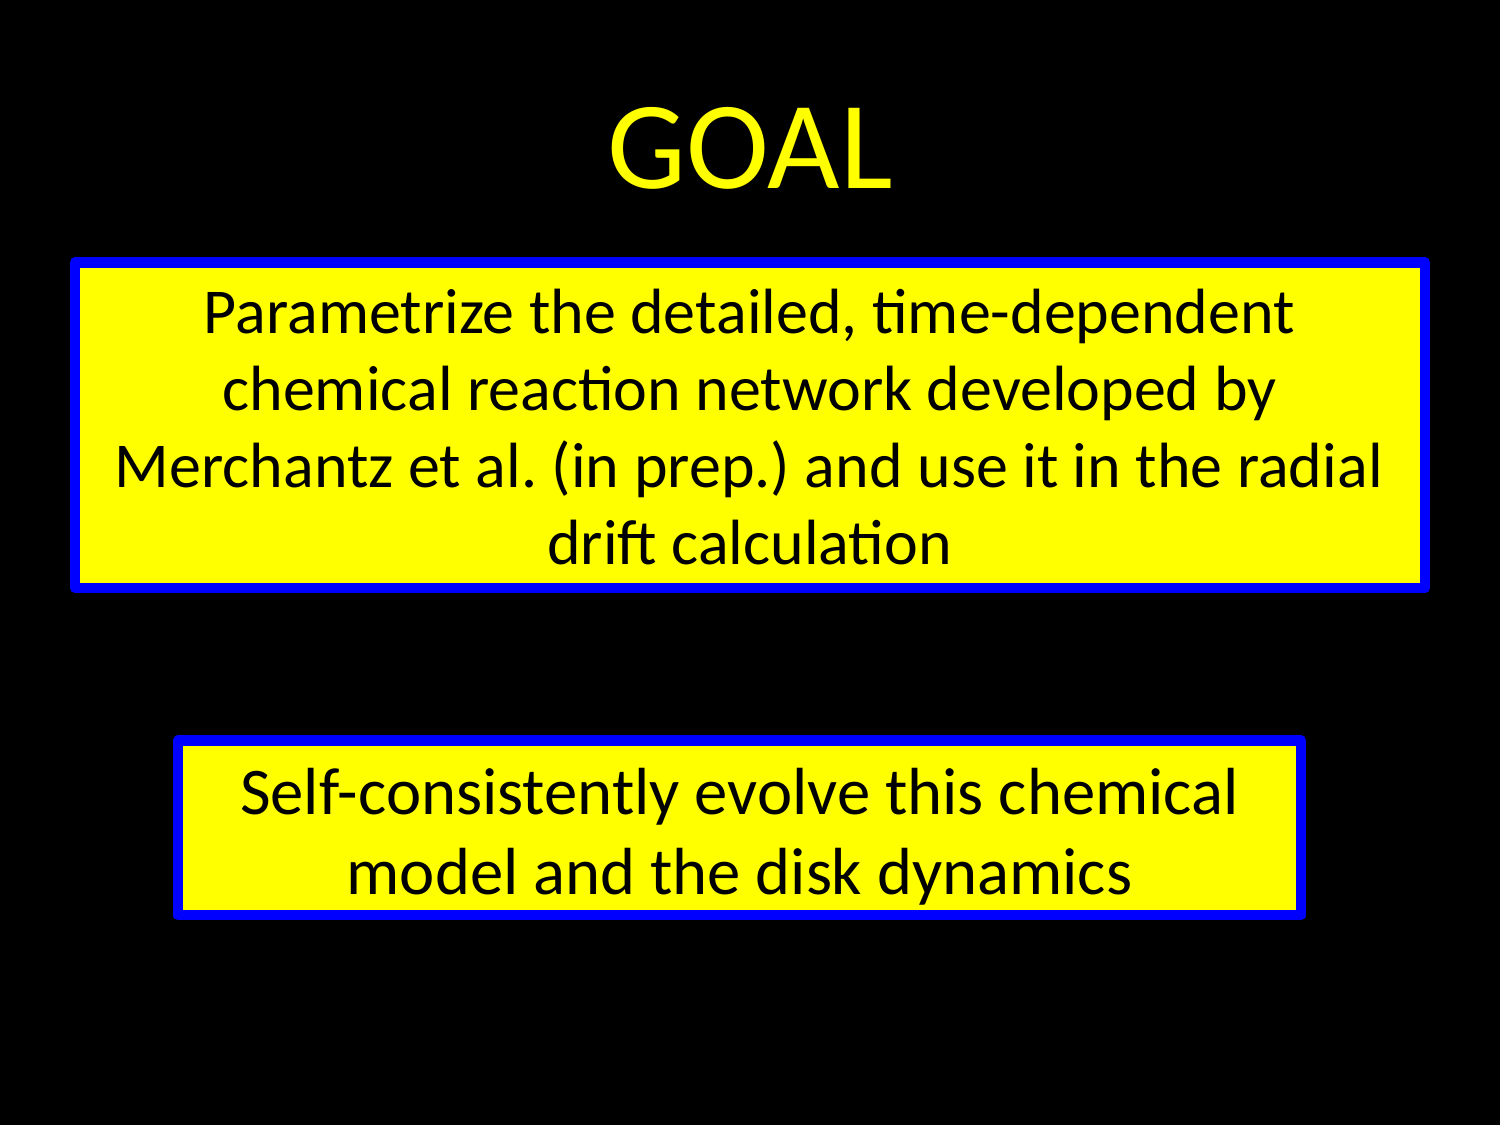

# GOAL
Parametrize the detailed, time-dependent chemical reaction network developed by Merchantz et al. (in prep.) and use it in the radial drift calculation
Self-consistently evolve this chemical model and the disk dynamics